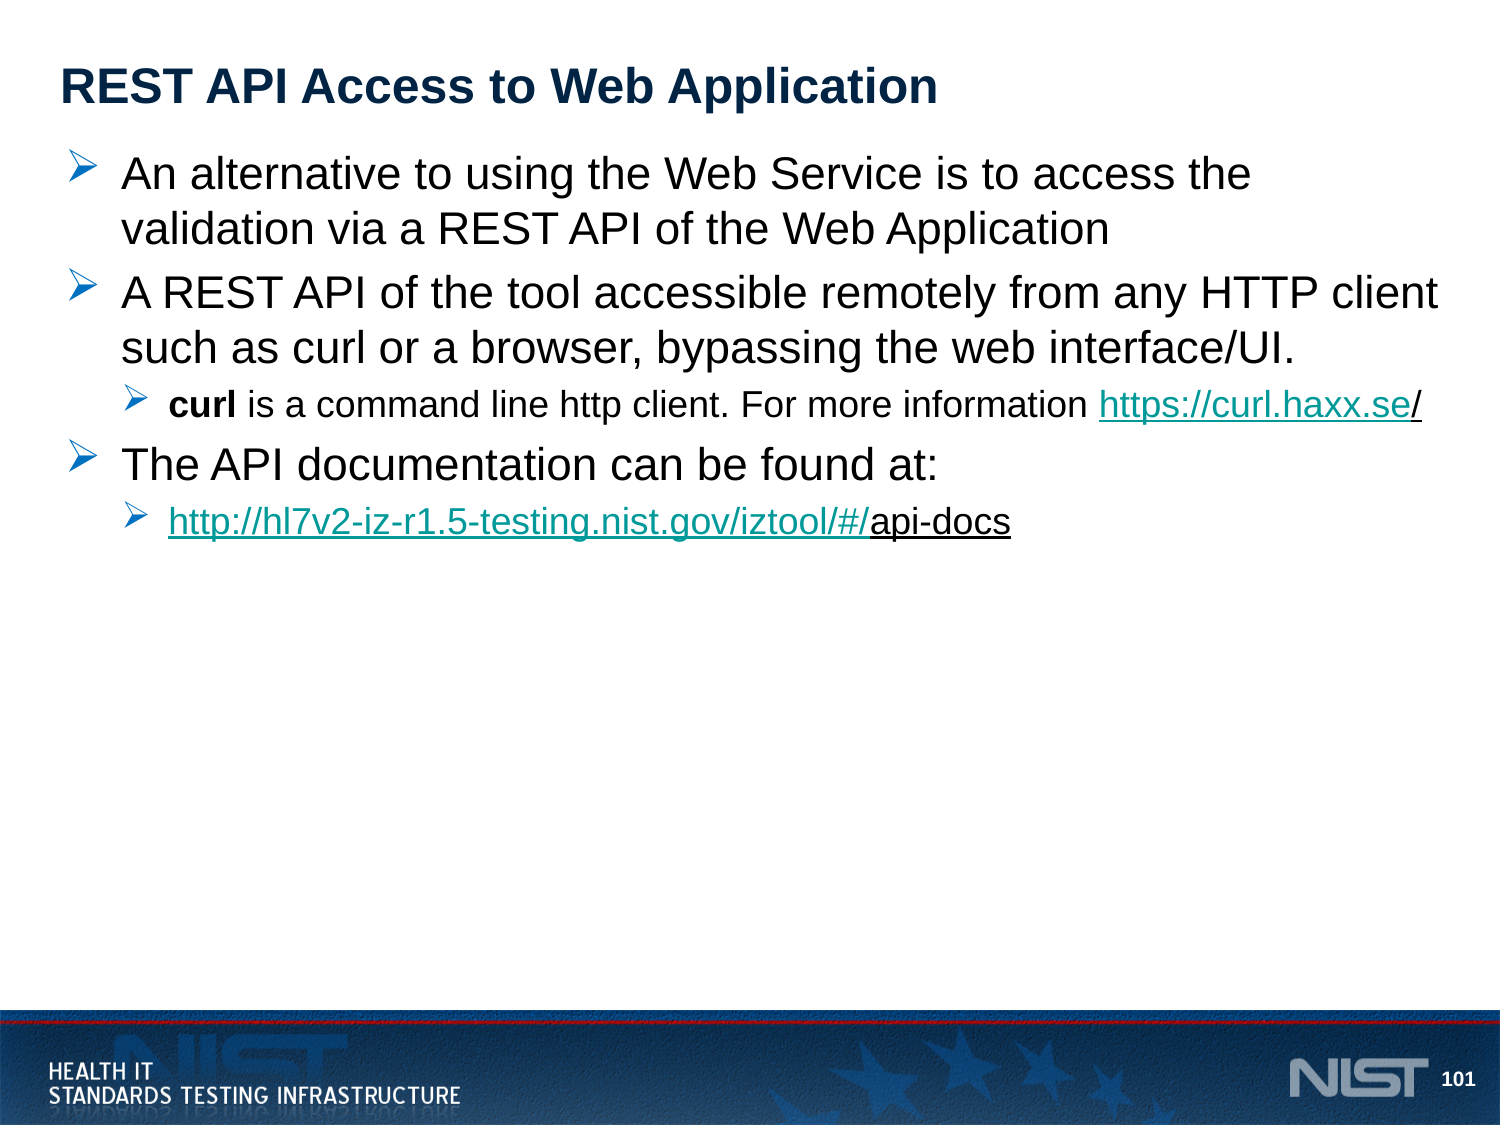

# REST API Access to Web Application
An alternative to using the Web Service is to access the validation via a REST API of the Web Application
A REST API of the tool accessible remotely from any HTTP client such as curl or a browser, bypassing the web interface/UI.
curl is a command line http client. For more information https://curl.haxx.se/
The API documentation can be found at:
http://hl7v2-iz-r1.5-testing.nist.gov/iztool/#/api-docs